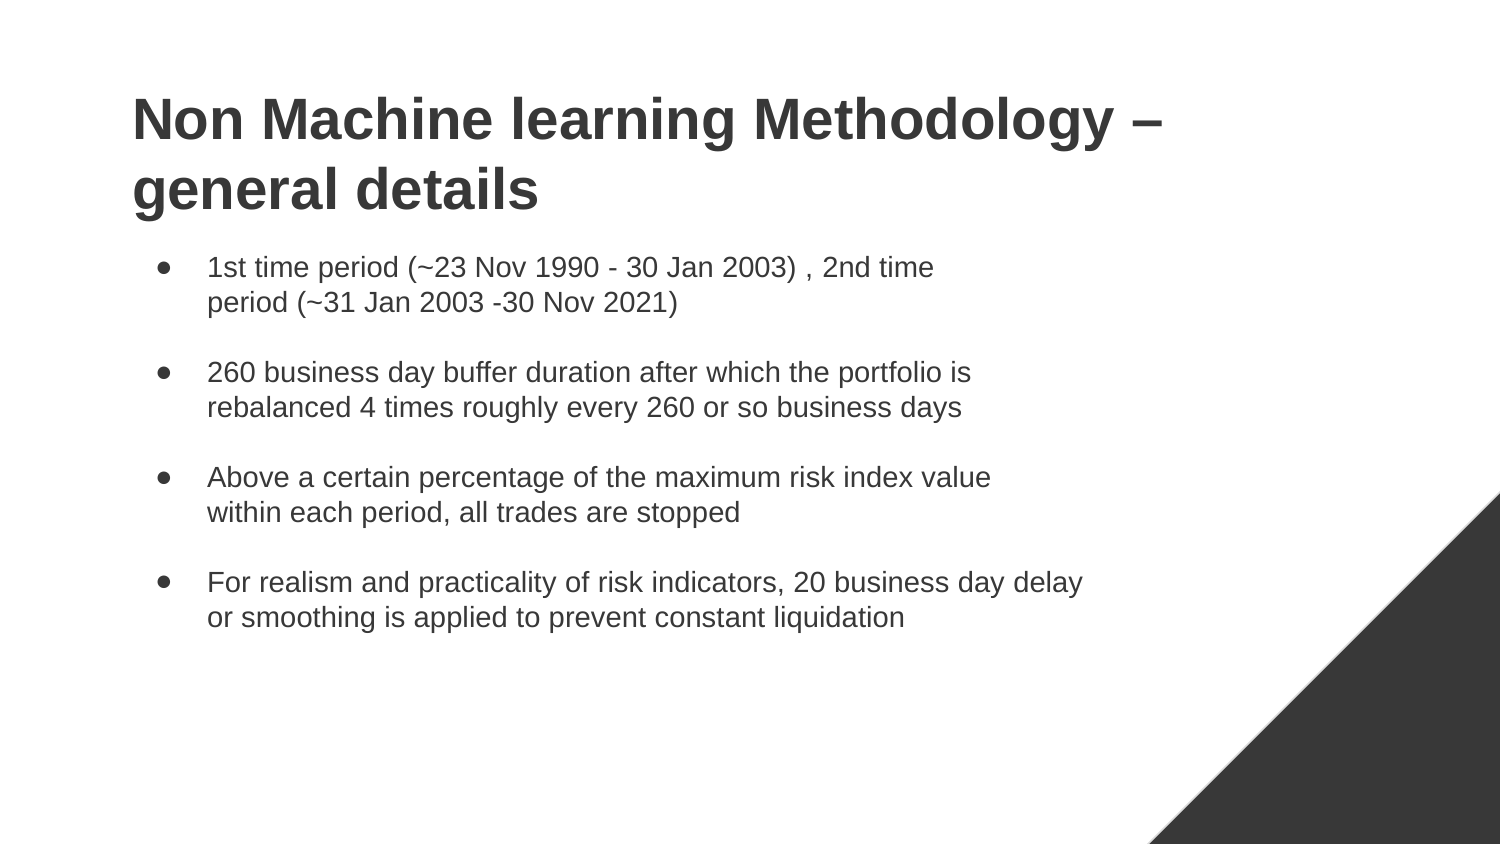

# Non Machine learning Methodology – general details

1st time period (~23 Nov 1990 - 30 Jan 2003) , 2nd time period (~31 Jan 2003 -30 Nov 2021)

260 business day buffer duration after which the portfolio is rebalanced 4 times roughly every 260 or so business days

Above a certain percentage of the maximum risk index value within each period, all trades are stopped

For realism and practicality of risk indicators, 20 business day delay or smoothing is applied to prevent constant liquidation